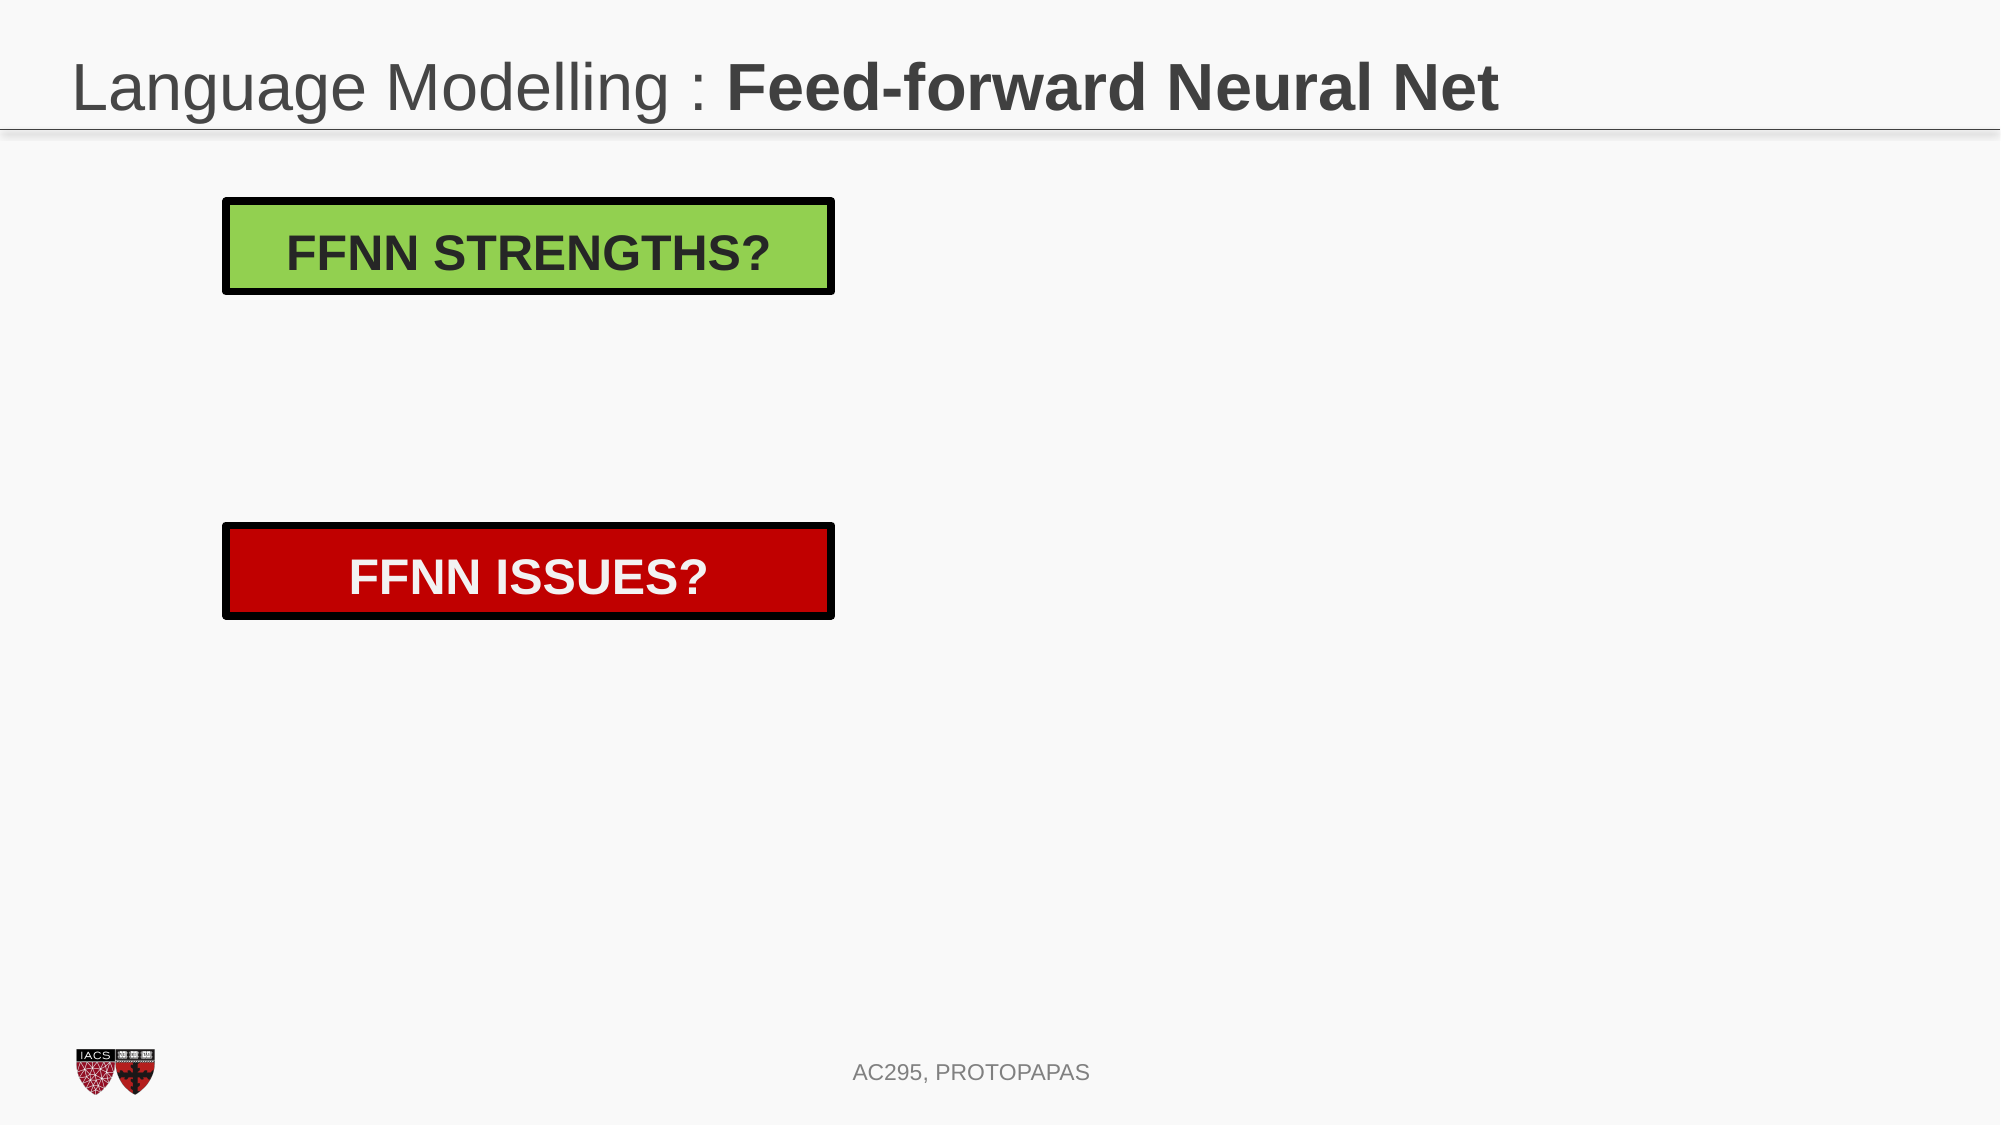

# Language Modelling : Feed-forward Neural Net
FFNN STRENGTHS?
FFNN ISSUES?